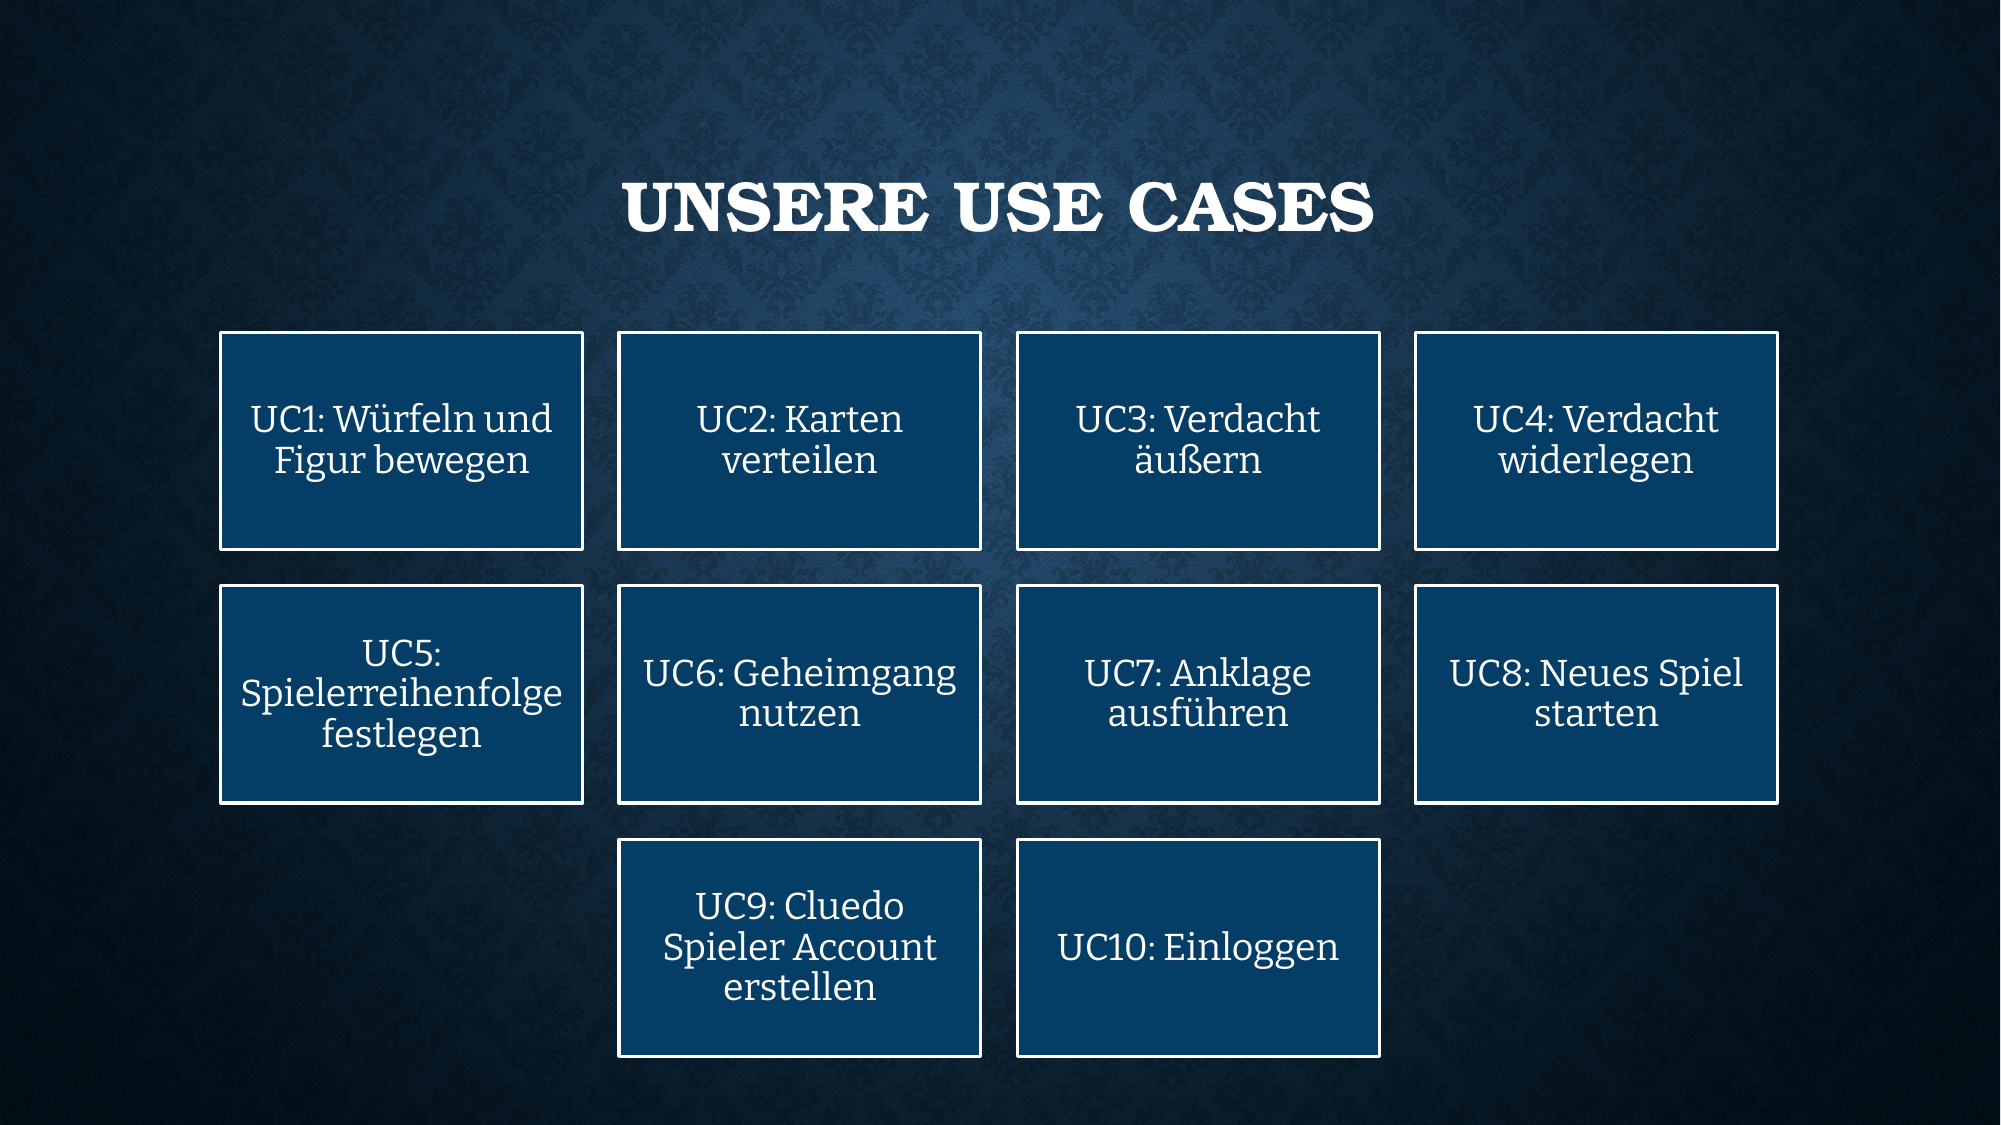

# Unsere use cases
UC1: Würfeln und Figur bewegen
UC2: Karten verteilen
UC3: Verdacht äußern
UC4: Verdacht widerlegen
UC5: Spielerreihenfolge festlegen
UC6: Geheimgang nutzen
UC7: Anklage ausführen
UC8: Neues Spiel starten
UC9: Cluedo Spieler Account erstellen
UC10: Einloggen